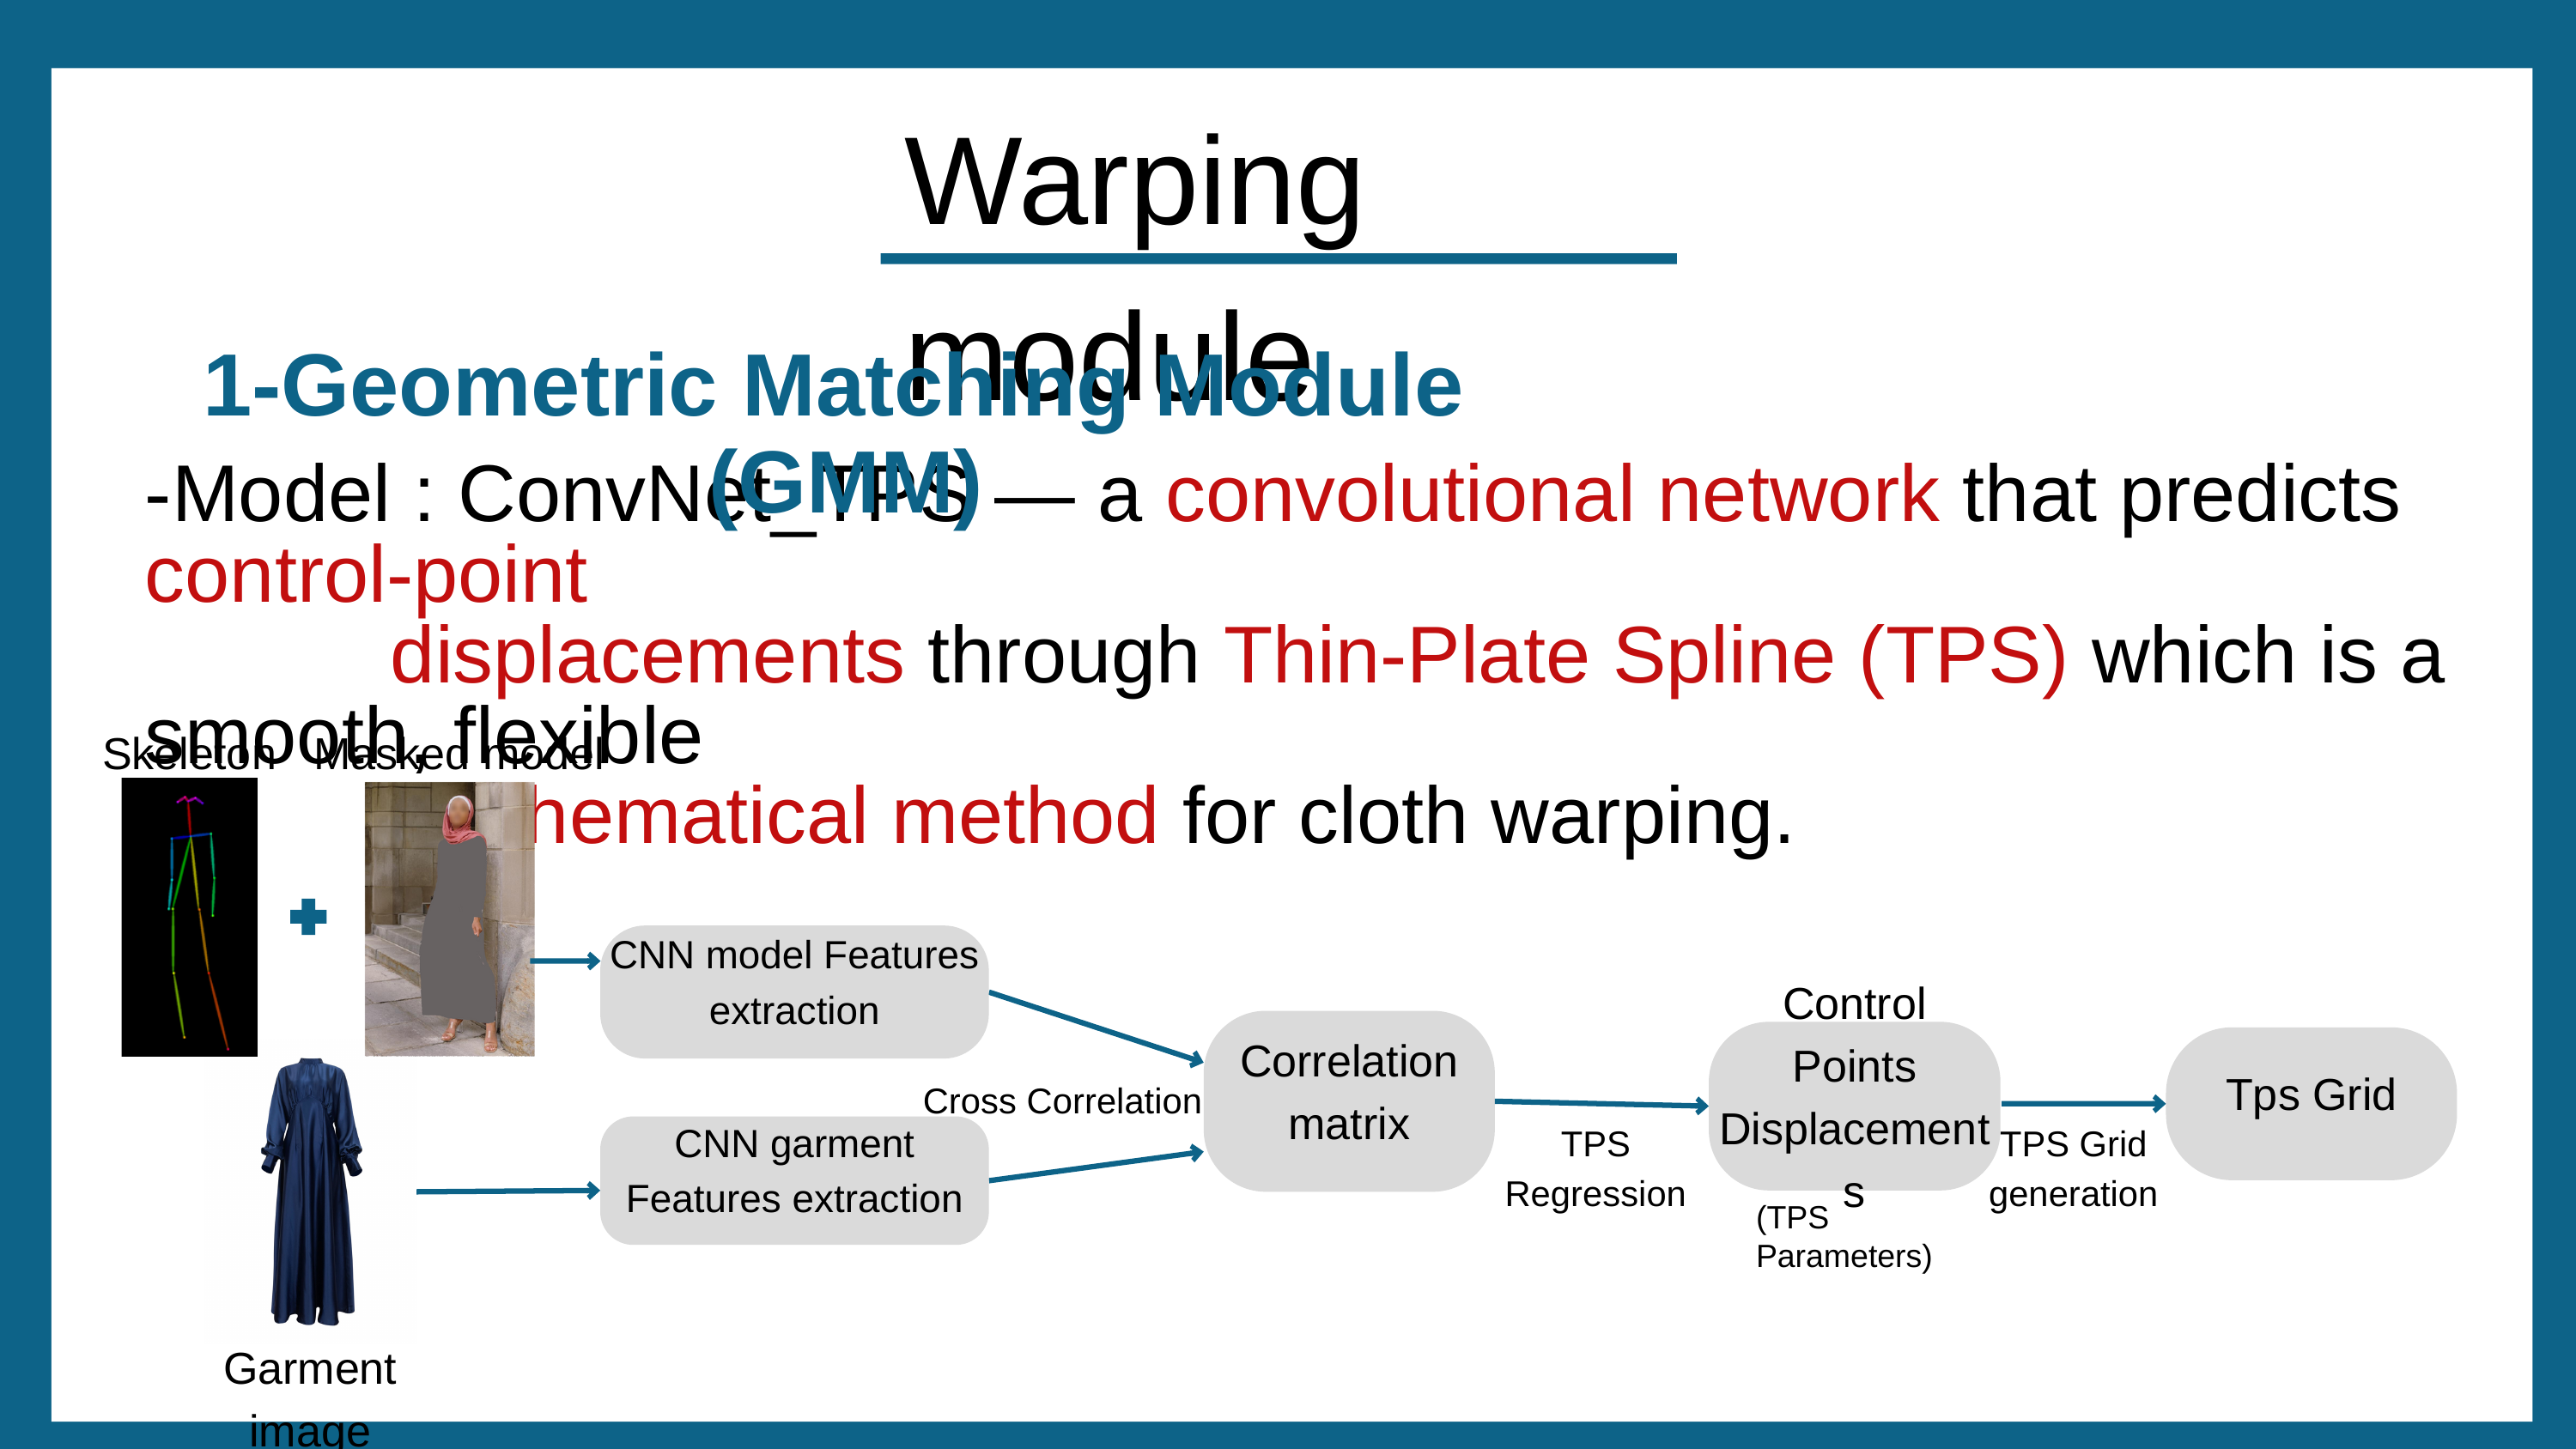

Warping module

1-Geometric Matching Module  (GMM)
-Model : ConvNet_TPS — a convolutional network that predicts control-point
           displacements through Thin-Plate Spline (TPS) which is a smooth, flexible
           mathematical method for cloth warping.

Skeleton
Masked model

CNN model Features extraction

Correlation matrix

Control Points
Displacements

Tps Grid

Cross Correlation

TPS Regression
TPS Grid generation

CNN garment Features extraction

(TPS Parameters)

Garment image